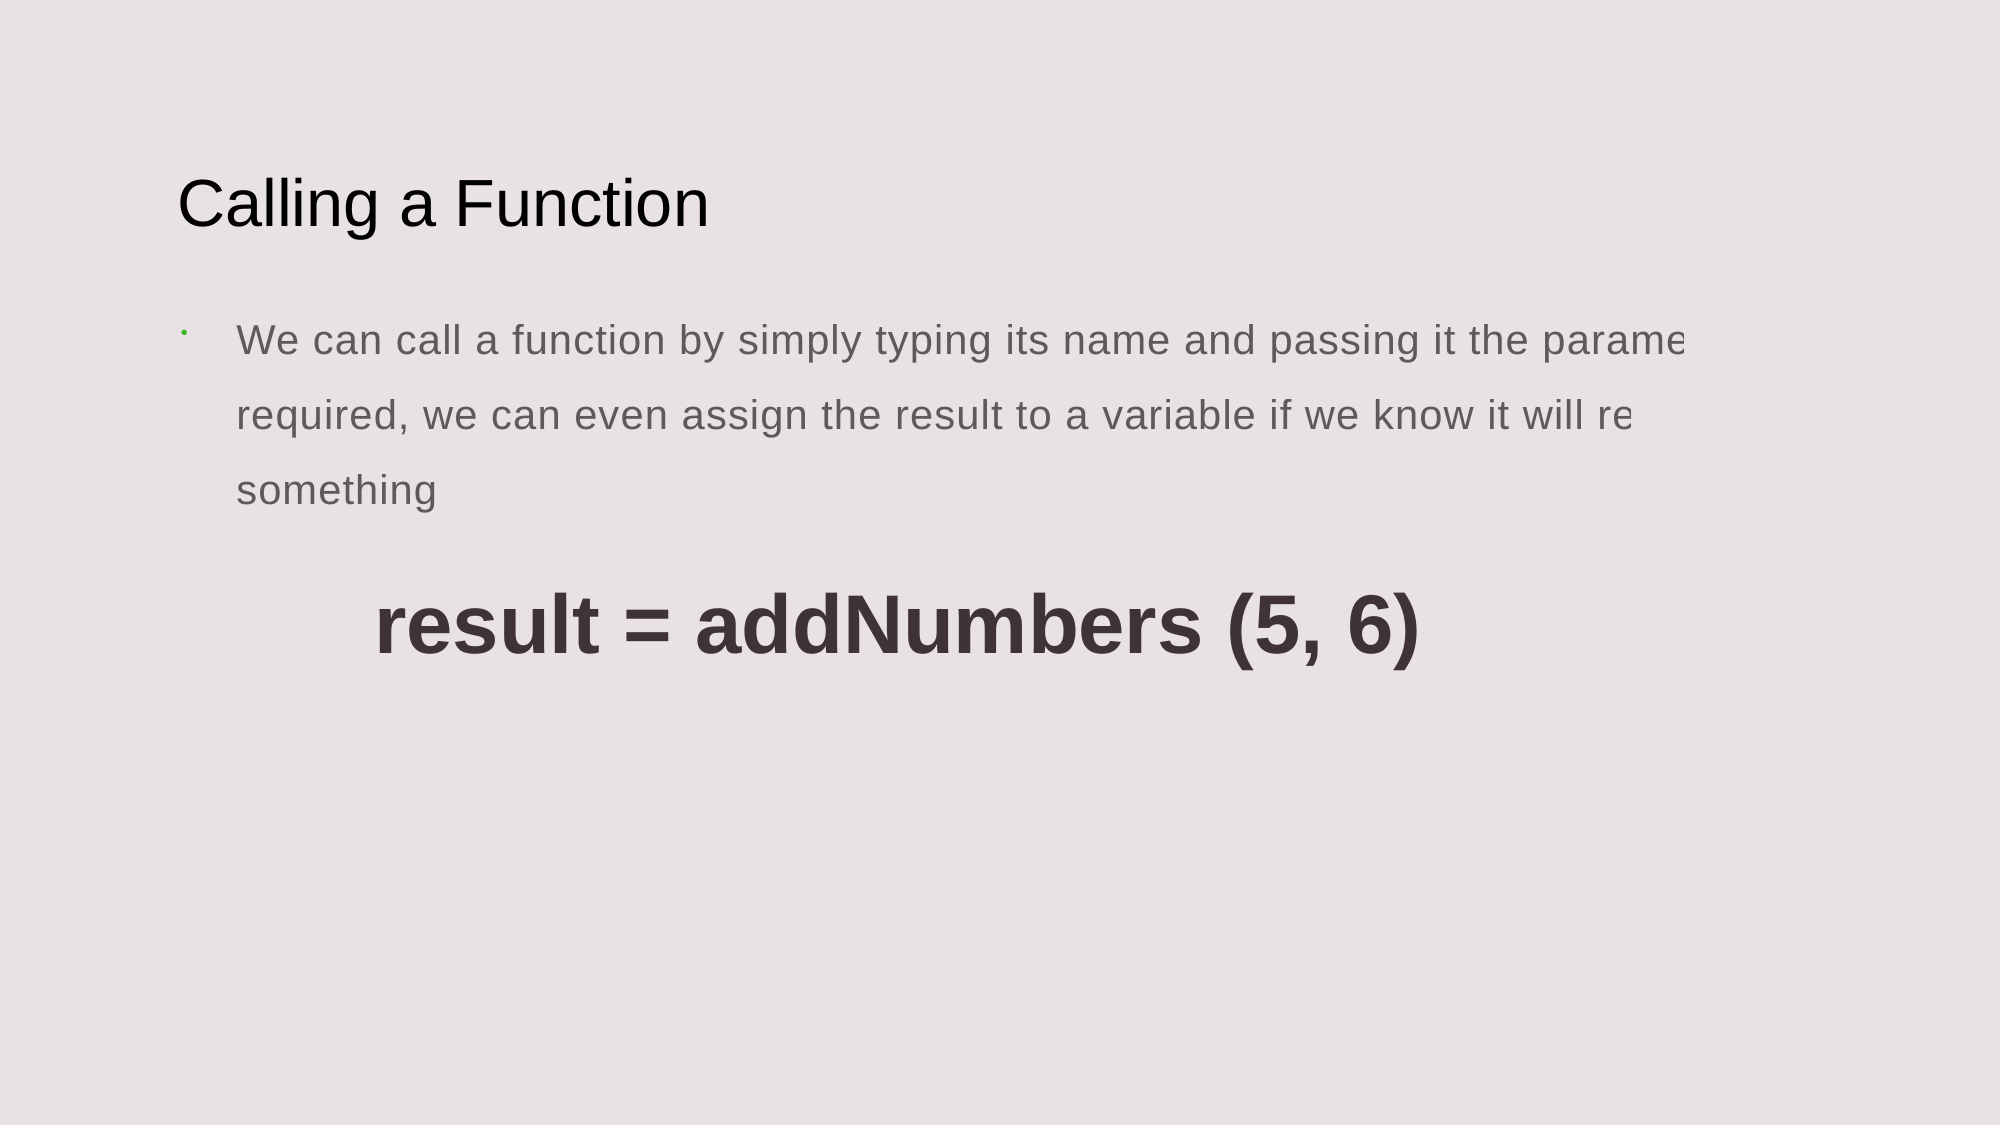

# Calling a Function
We can call a function by simply typing its name and passing it the parameters required, we can even assign the result to a variable if we know it will return something.
result = addNumbers (5, 6)